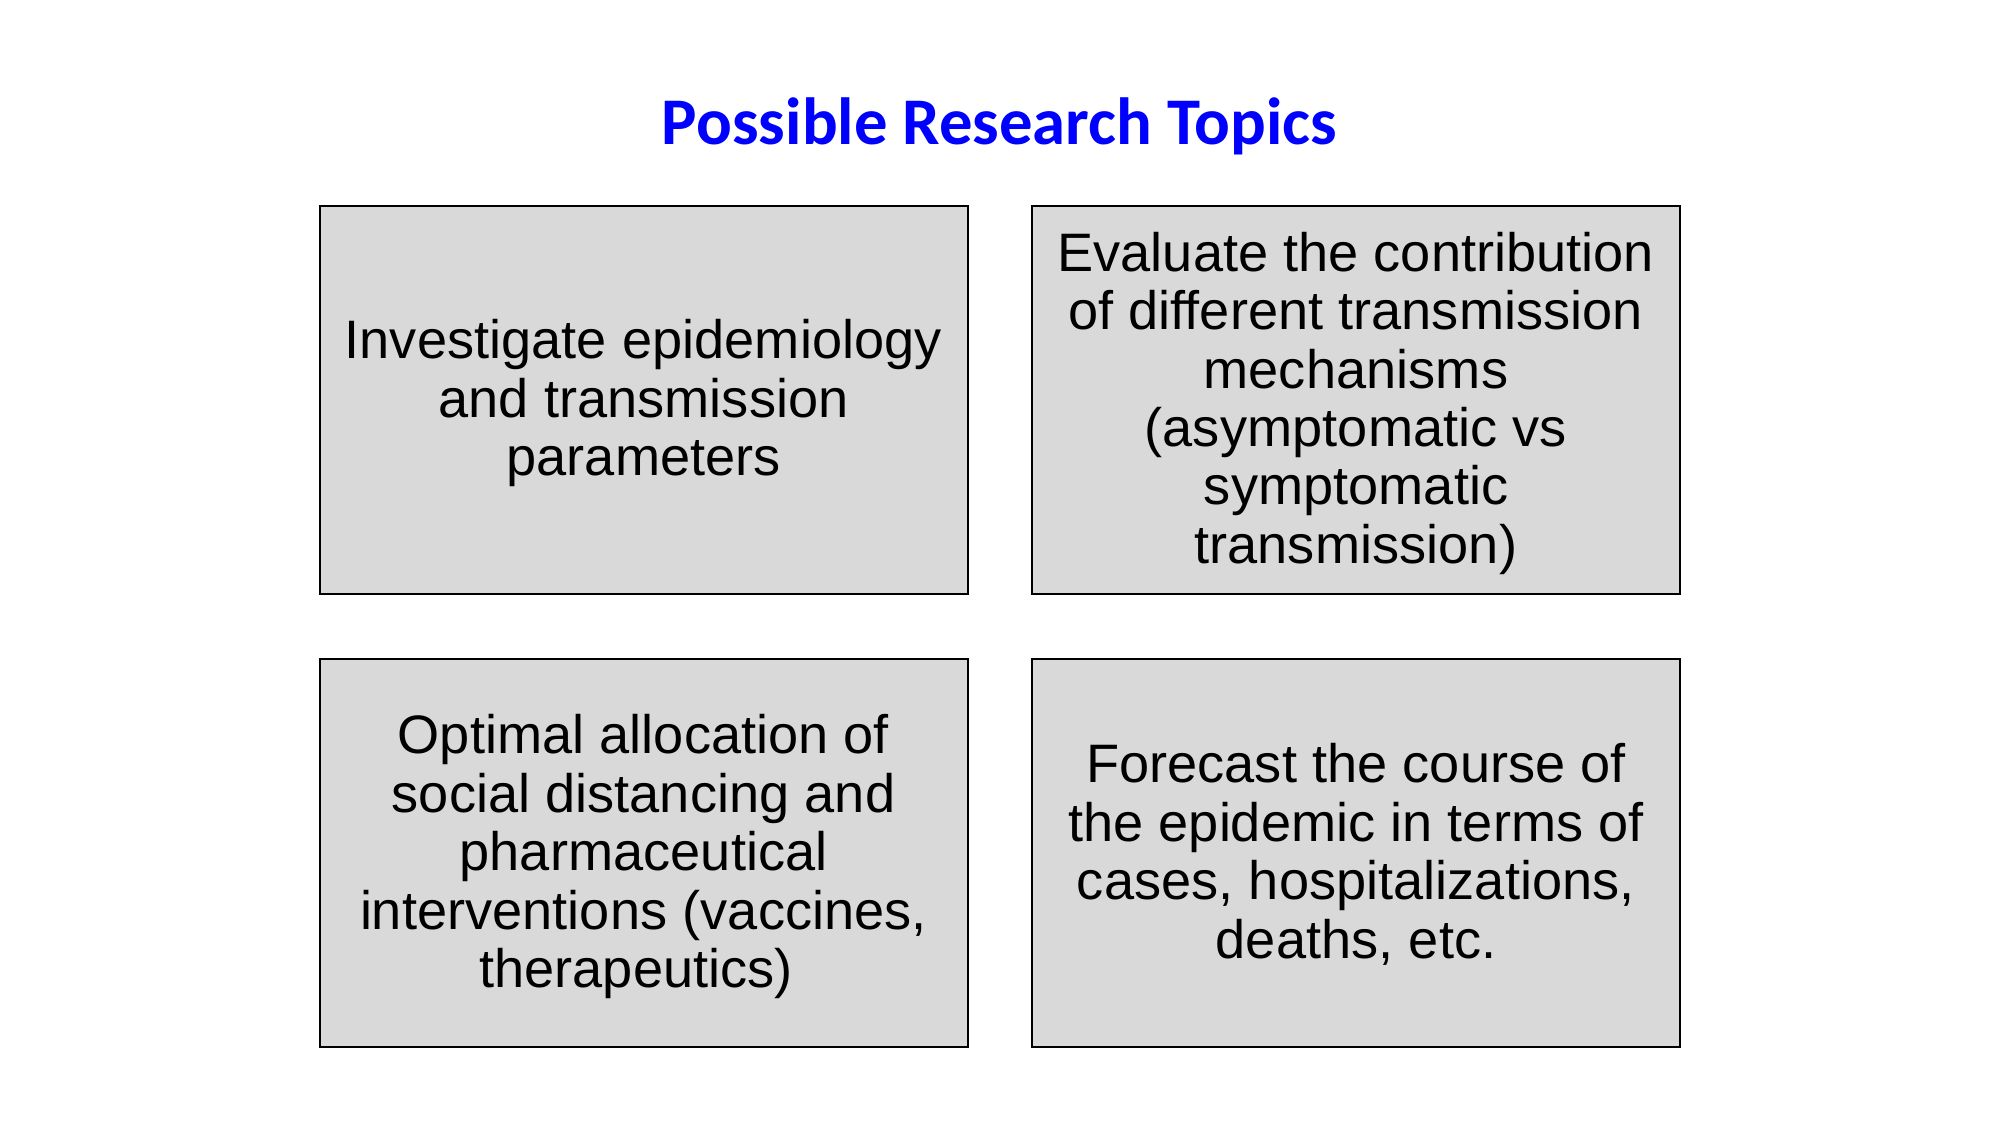

Possible Research Topics
Investigate epidemiology and transmission parameters
Evaluate the contribution of different transmission mechanisms (asymptomatic vs symptomatic transmission)
Optimal allocation of social distancing and pharmaceutical interventions (vaccines, therapeutics)
Forecast the course of the epidemic in terms of cases, hospitalizations, deaths, etc.